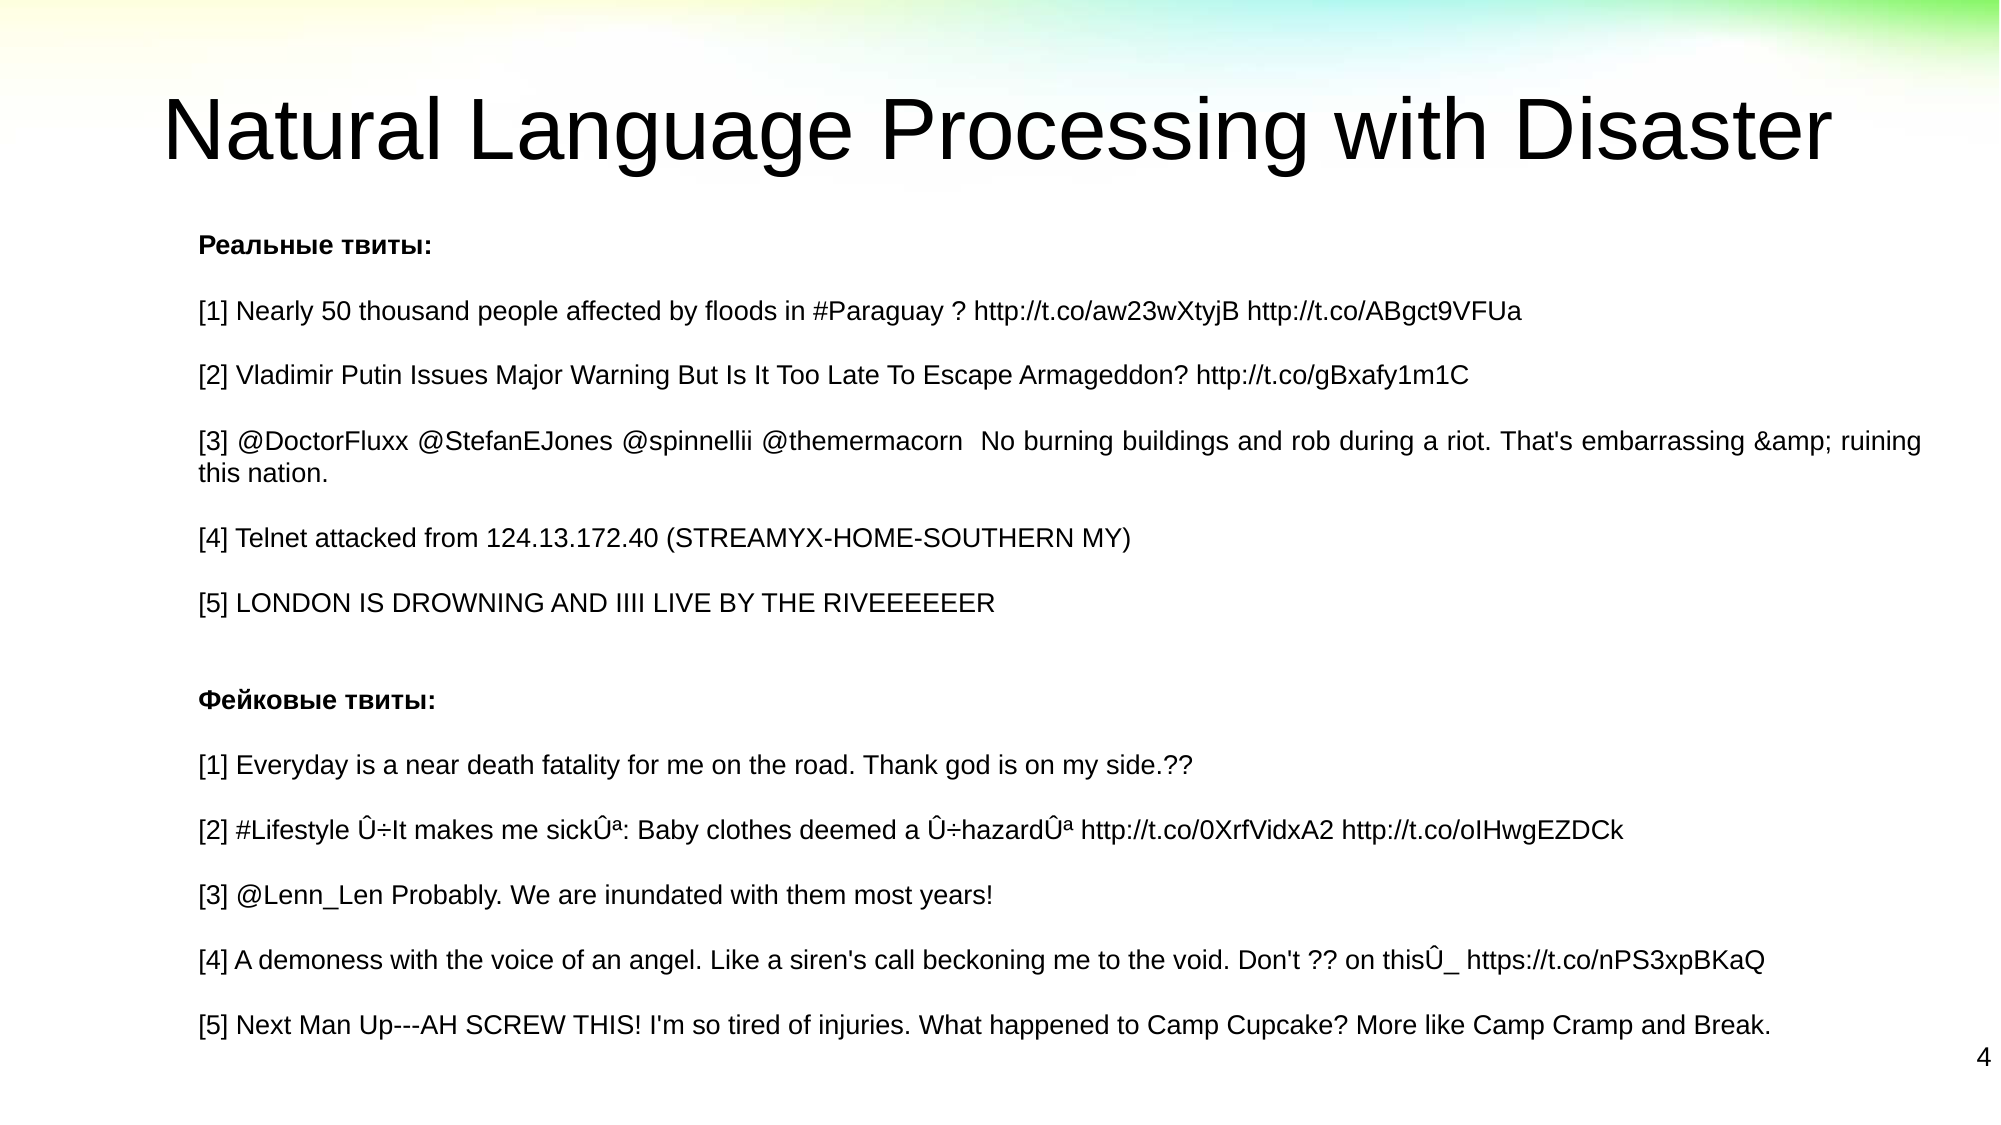

# Natural Language Processing with Disaster
Реальные твиты:

[1] Nearly 50 thousand people affected by floods in #Paraguay ? http://t.co/aw23wXtyjB http://t.co/ABgct9VFUa

[2] Vladimir Putin Issues Major Warning But Is It Too Late To Escape Armageddon? http://t.co/gBxafy1m1C

[3] @DoctorFluxx @StefanEJones @spinnellii @themermacorn  No burning buildings and rob during a riot. That's embarrassing &amp; ruining this nation.

[4] Telnet attacked from 124.13.172.40 (STREAMYX-HOME-SOUTHERN MY)

[5] LONDON IS DROWNING AND IIII LIVE BY THE RIVEEEEEER

Фейковые твиты:

[1] Everyday is a near death fatality for me on the road. Thank god is on my side.??

[2] #Lifestyle Û÷It makes me sickÛª: Baby clothes deemed a Û÷hazardÛª http://t.co/0XrfVidxA2 http://t.co/oIHwgEZDCk

[3] @Lenn_Len Probably. We are inundated with them most years!

[4] A demoness with the voice of an angel. Like a siren's call beckoning me to the void. Don't ?? on thisÛ_ https://t.co/nPS3xpBKaQ

[5] Next Man Up---AH SCREW THIS! I'm so tired of injuries. What happened to Camp Cupcake? More like Camp Cramp and Break.
4